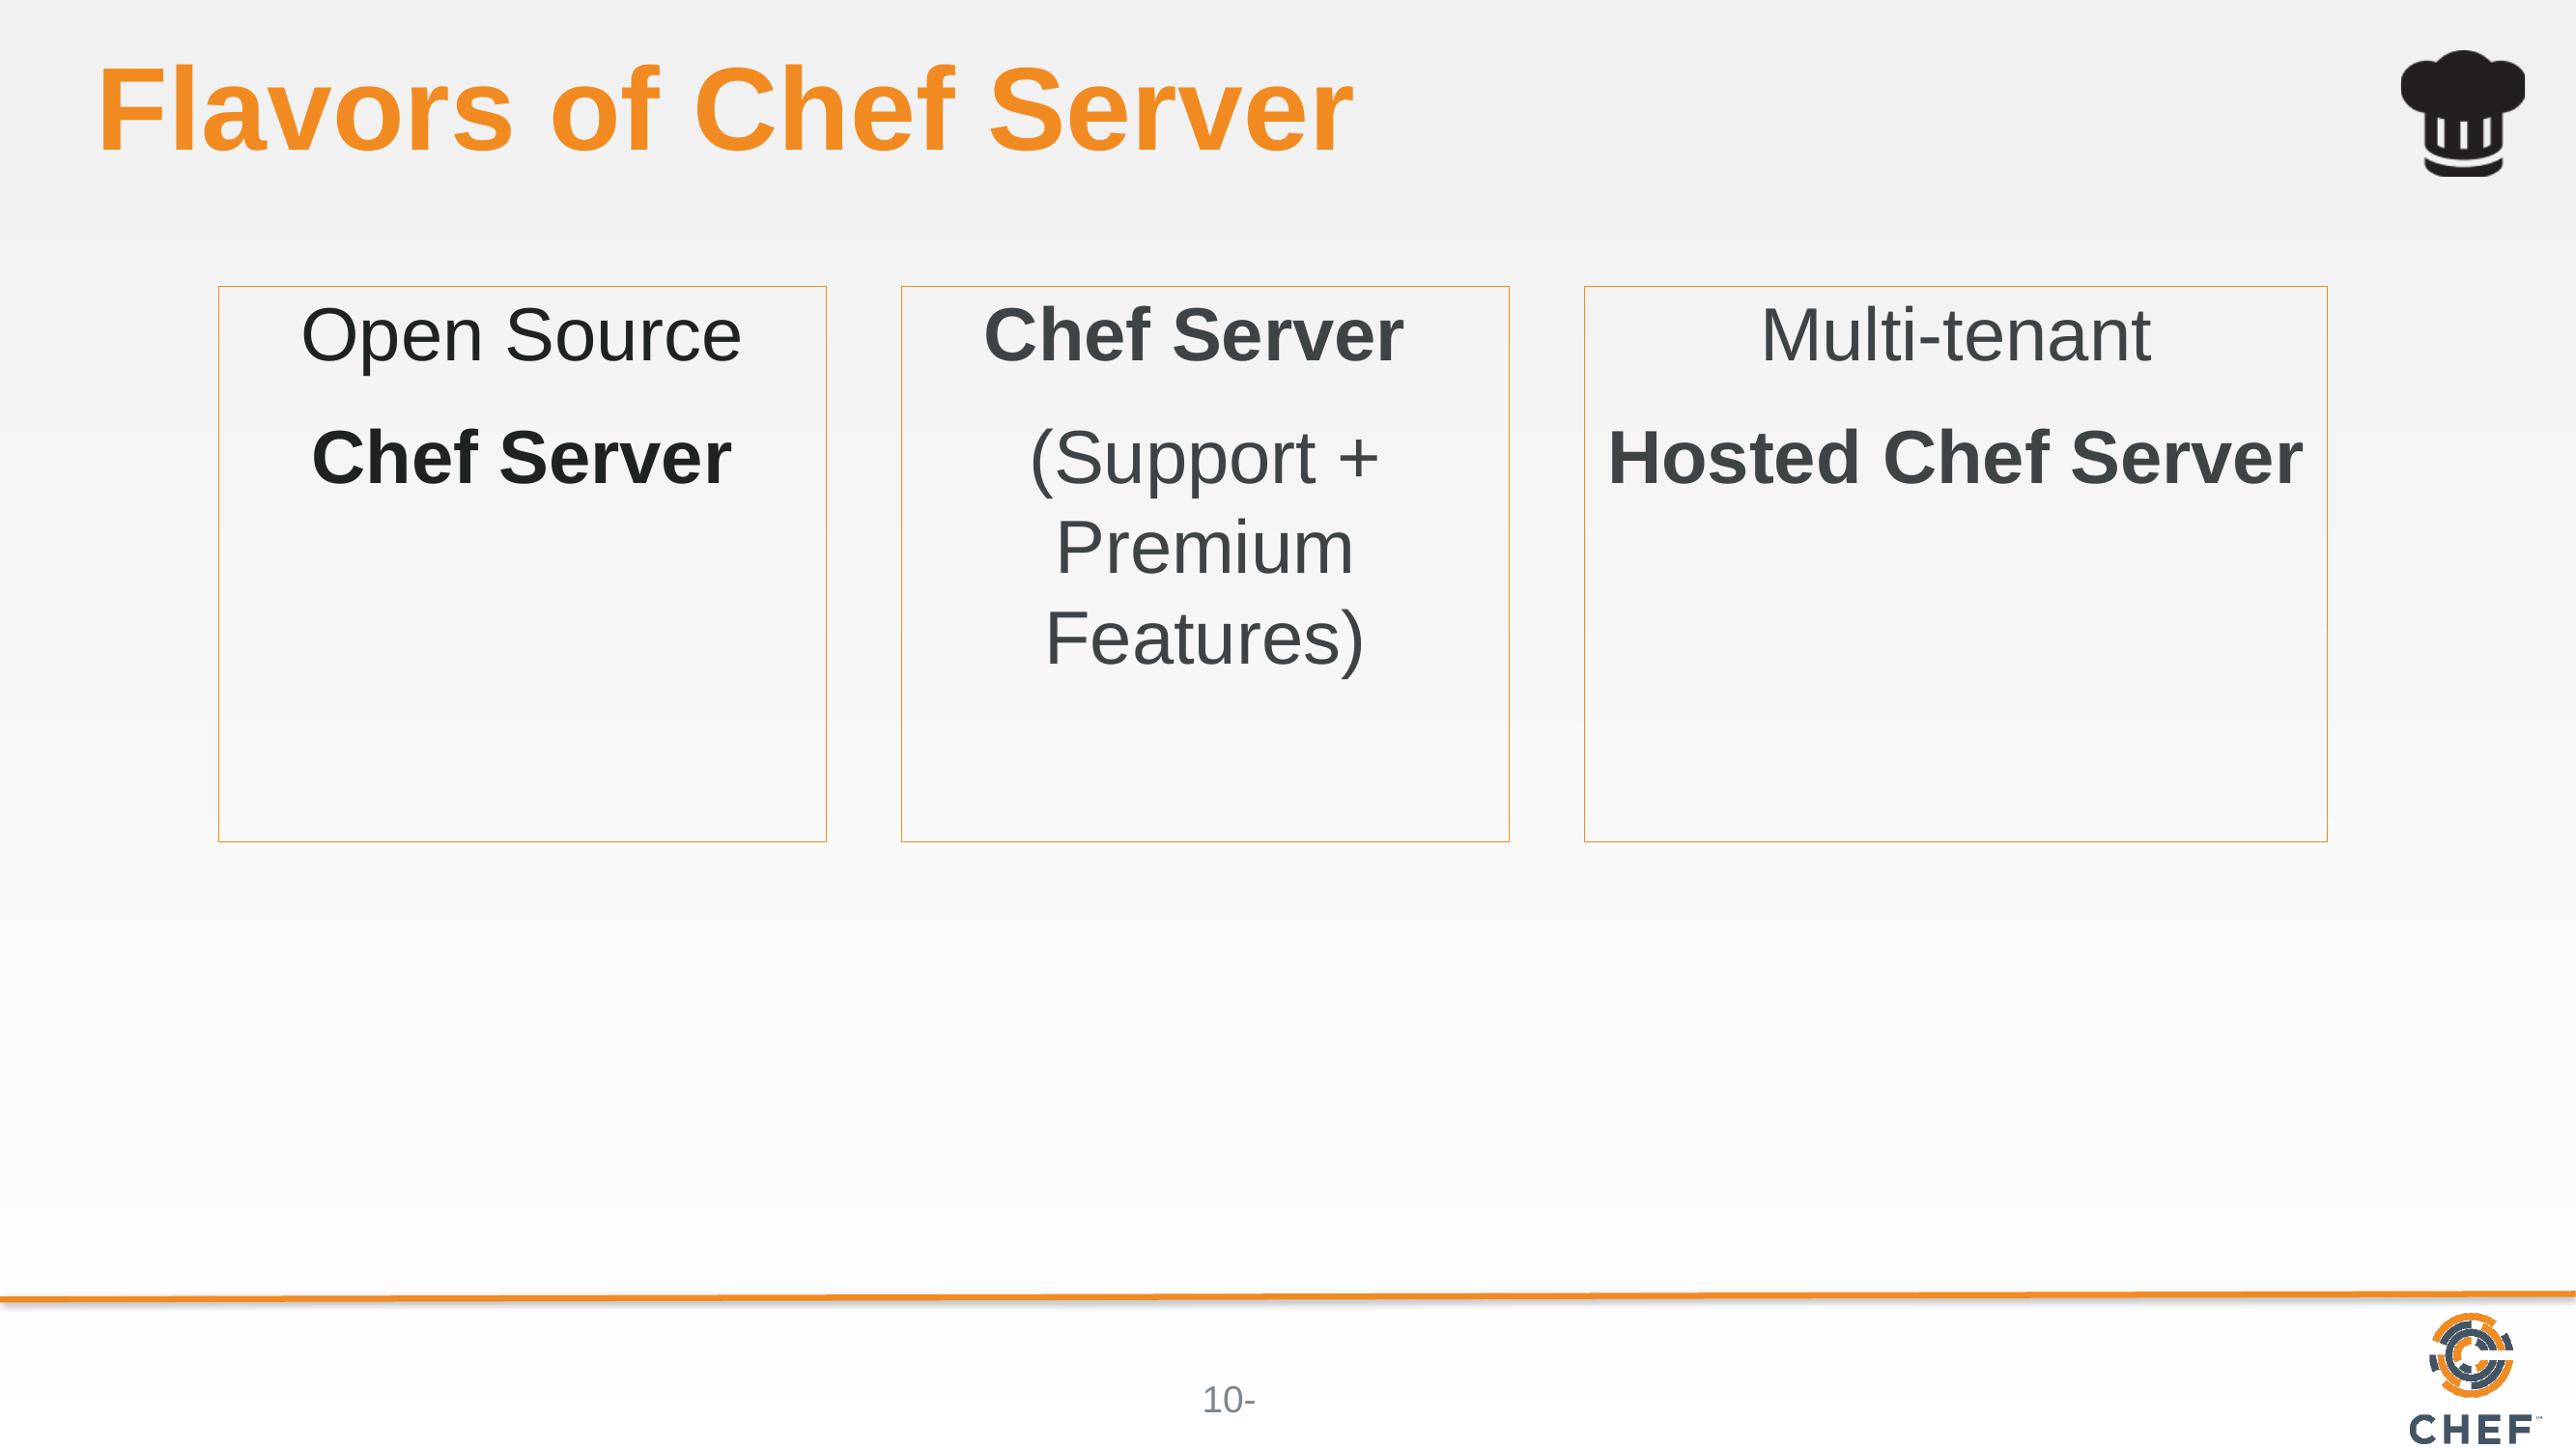

# Flavors of Chef Server
Open Source
Chef Server
Chef Server
(Support + Premium Features)
Multi-tenant
Hosted Chef Server